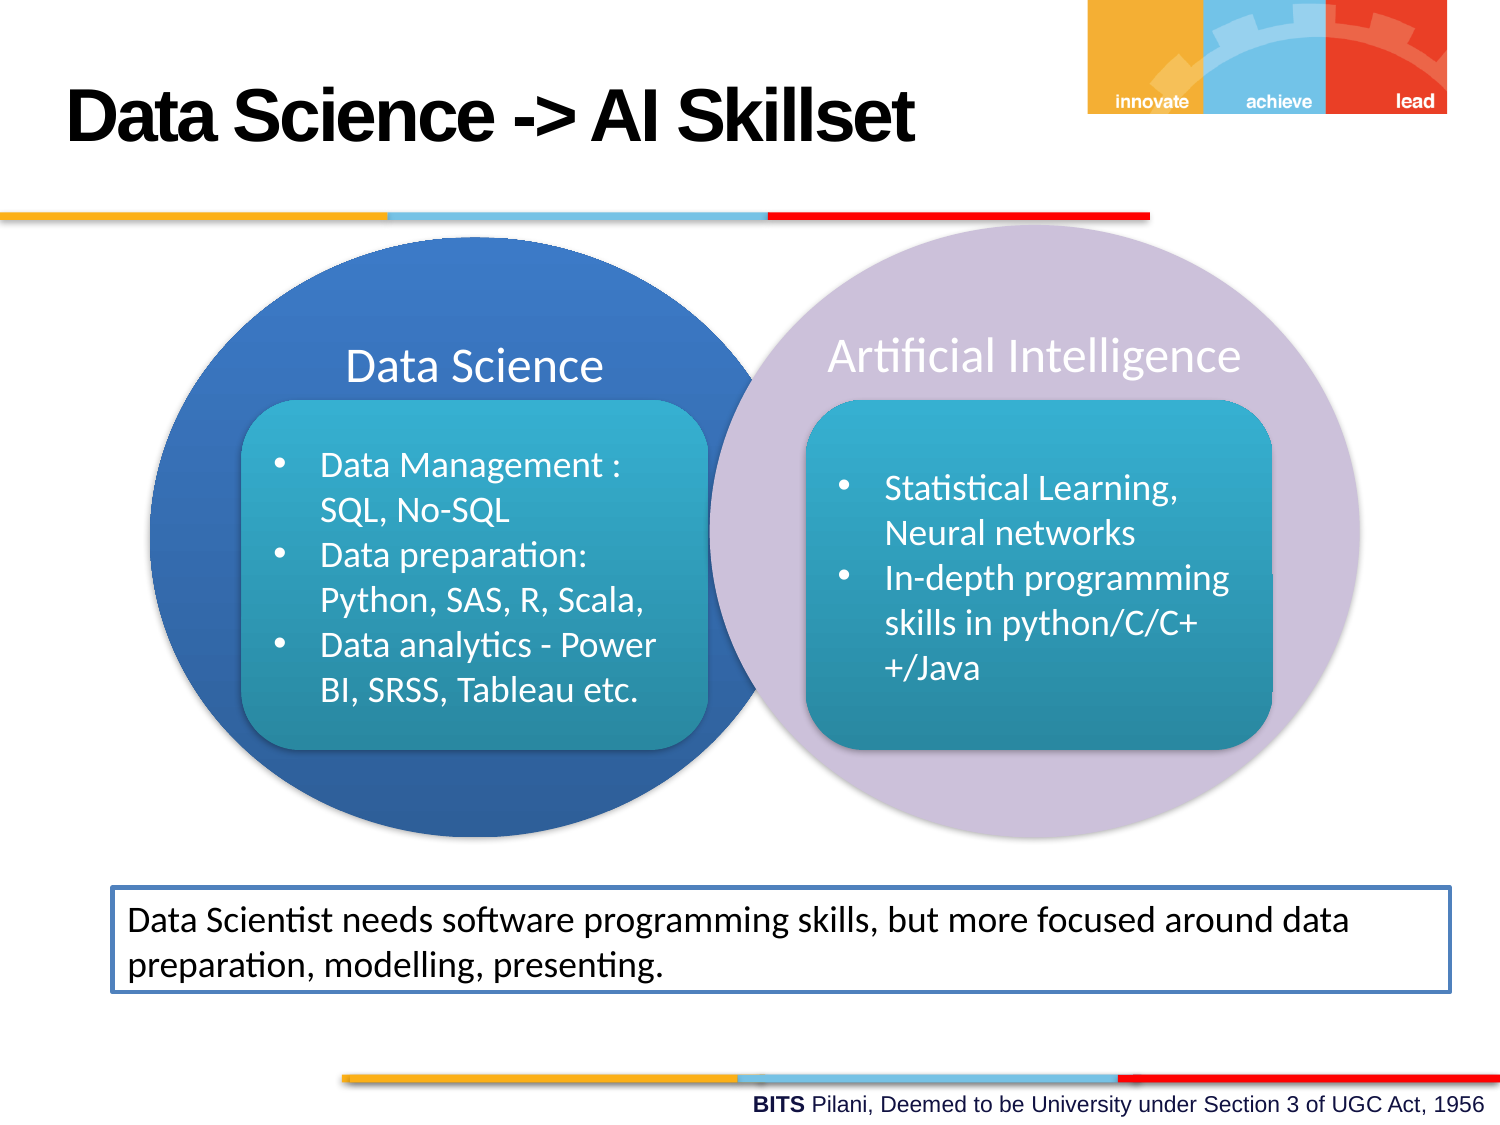

Data Science -> AI Skillset
Artificial Intelligence
Data Science
Data Management : SQL, No-SQL
Data preparation: Python, SAS, R, Scala,
Data analytics - Power BI, SRSS, Tableau etc.
Statistical Learning, Neural networks
In-depth programming skills in python/C/C++/Java
Data Scientist needs software programming skills, but more focused around data preparation, modelling, presenting.